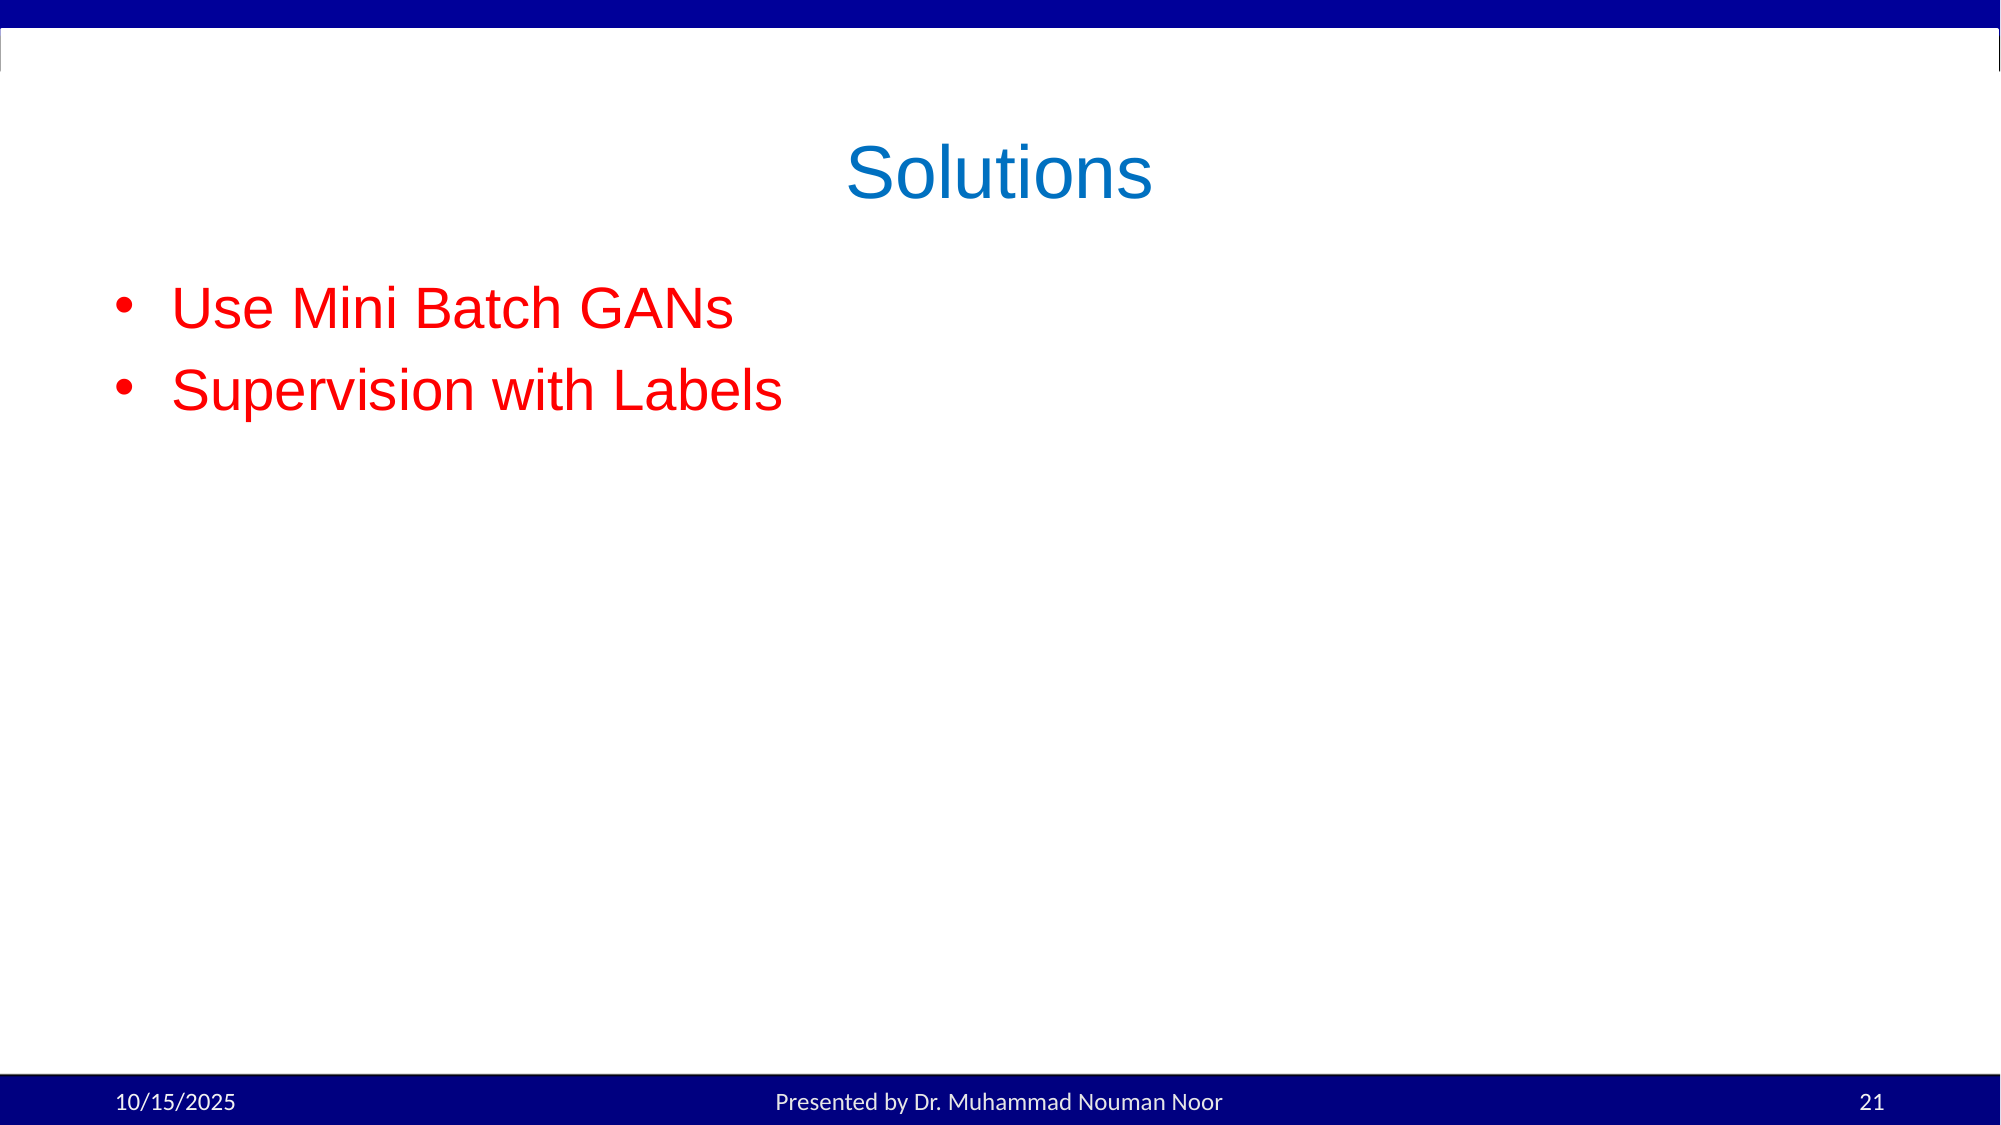

# Solutions
Use Mini Batch GANs
Supervision with Labels

10/15/2025
Presented by Dr. Muhammad Nouman Noor
21